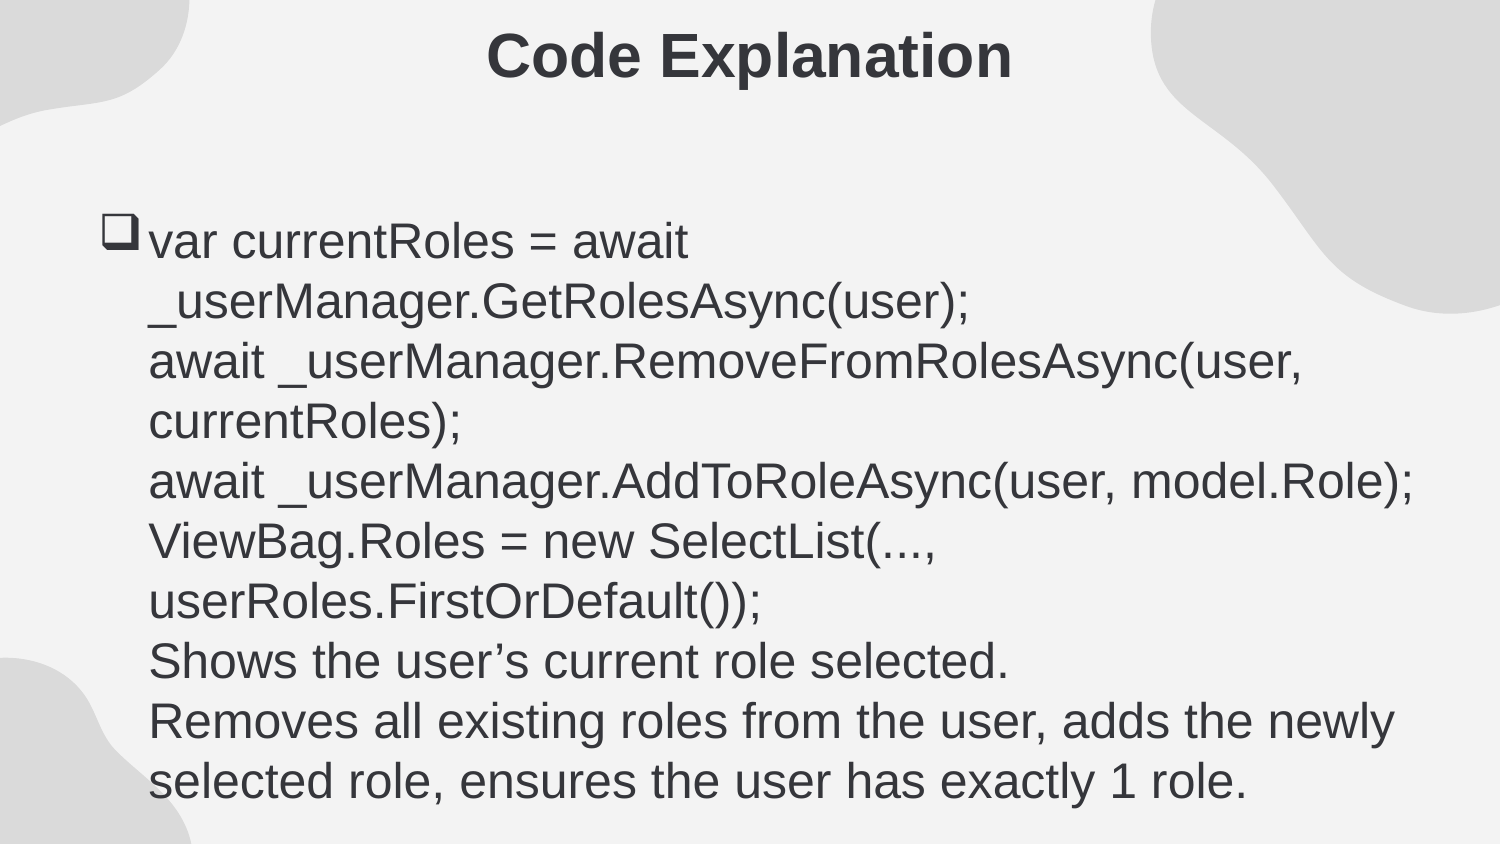

# Code Explanation
var currentRoles = await _userManager.GetRolesAsync(user);
await _userManager.RemoveFromRolesAsync(user, currentRoles);
await _userManager.AddToRoleAsync(user, model.Role);
ViewBag.Roles = new SelectList(..., userRoles.FirstOrDefault());
Shows the user’s current role selected.
Removes all existing roles from the user, adds the newly selected role, ensures the user has exactly 1 role.